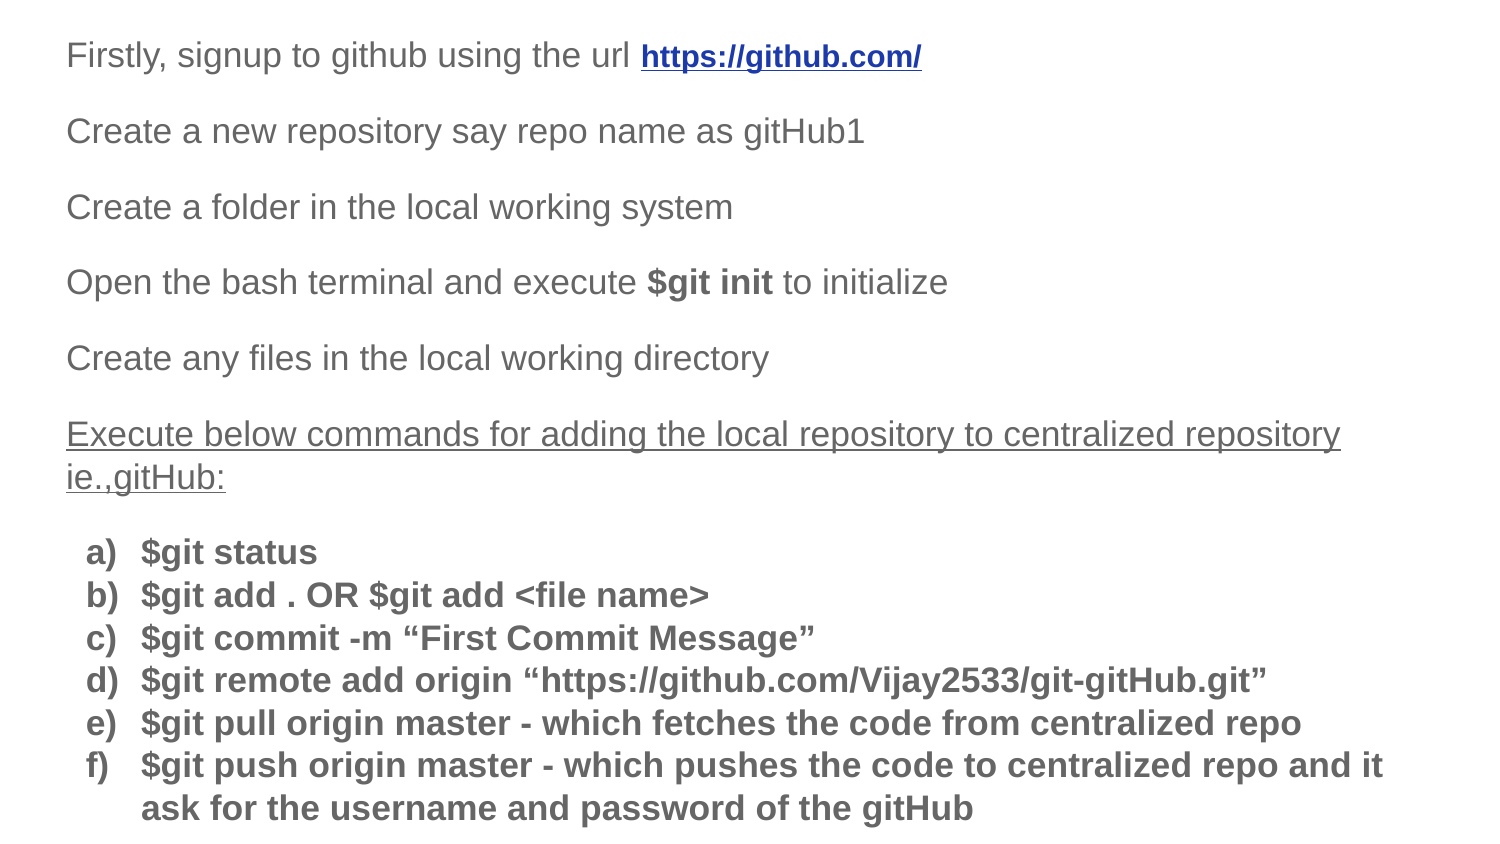

Firstly, signup to github using the url https://github.com/
Create a new repository say repo name as gitHub1
Create a folder in the local working system
Open the bash terminal and execute $git init to initialize
Create any files in the local working directory
Execute below commands for adding the local repository to centralized repository ie.,gitHub:
$git status
$git add . OR $git add <file name>
$git commit -m “First Commit Message”
$git remote add origin “https://github.com/Vijay2533/git-gitHub.git”
$git pull origin master - which fetches the code from centralized repo
$git push origin master - which pushes the code to centralized repo and it ask for the username and password of the gitHub